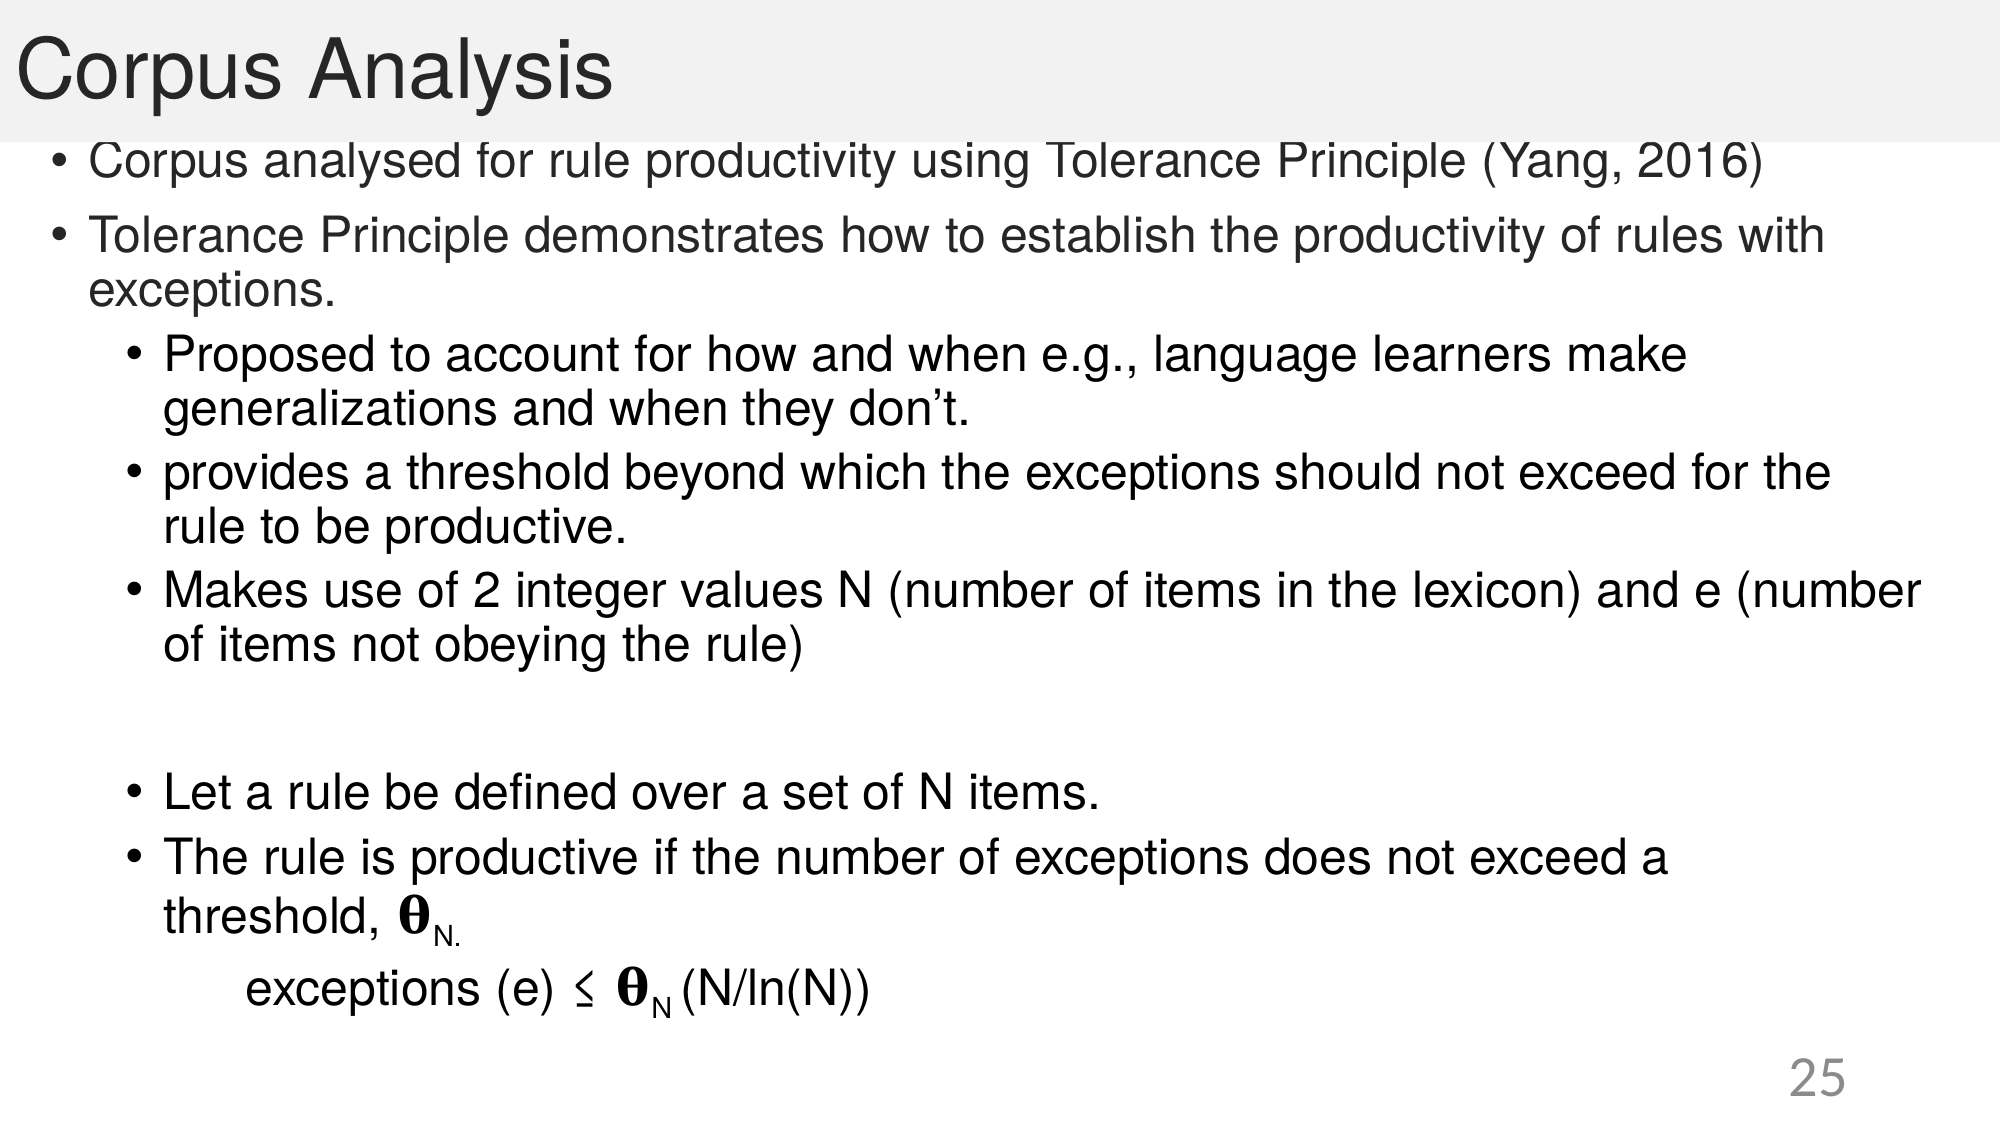

# Corpus Analysis

Corpus analysed for rule productivity using Tolerance Principle (Yang, 2016)
Tolerance Principle demonstrates how to establish the productivity of rules with exceptions.
Proposed to account for how and when e.g., language learners make generalizations and when they don’t.
provides a threshold beyond which the exceptions should not exceed for the rule to be productive.
Makes use of 2 integer values N (number of items in the lexicon) and e (number of items not obeying the rule)

Let a rule be defined over a set of N items.
The rule is productive if the number of exceptions does not exceed a threshold, 𝛉N.
               exceptions (e) ≤ 𝛉N (N/ln(N))

25